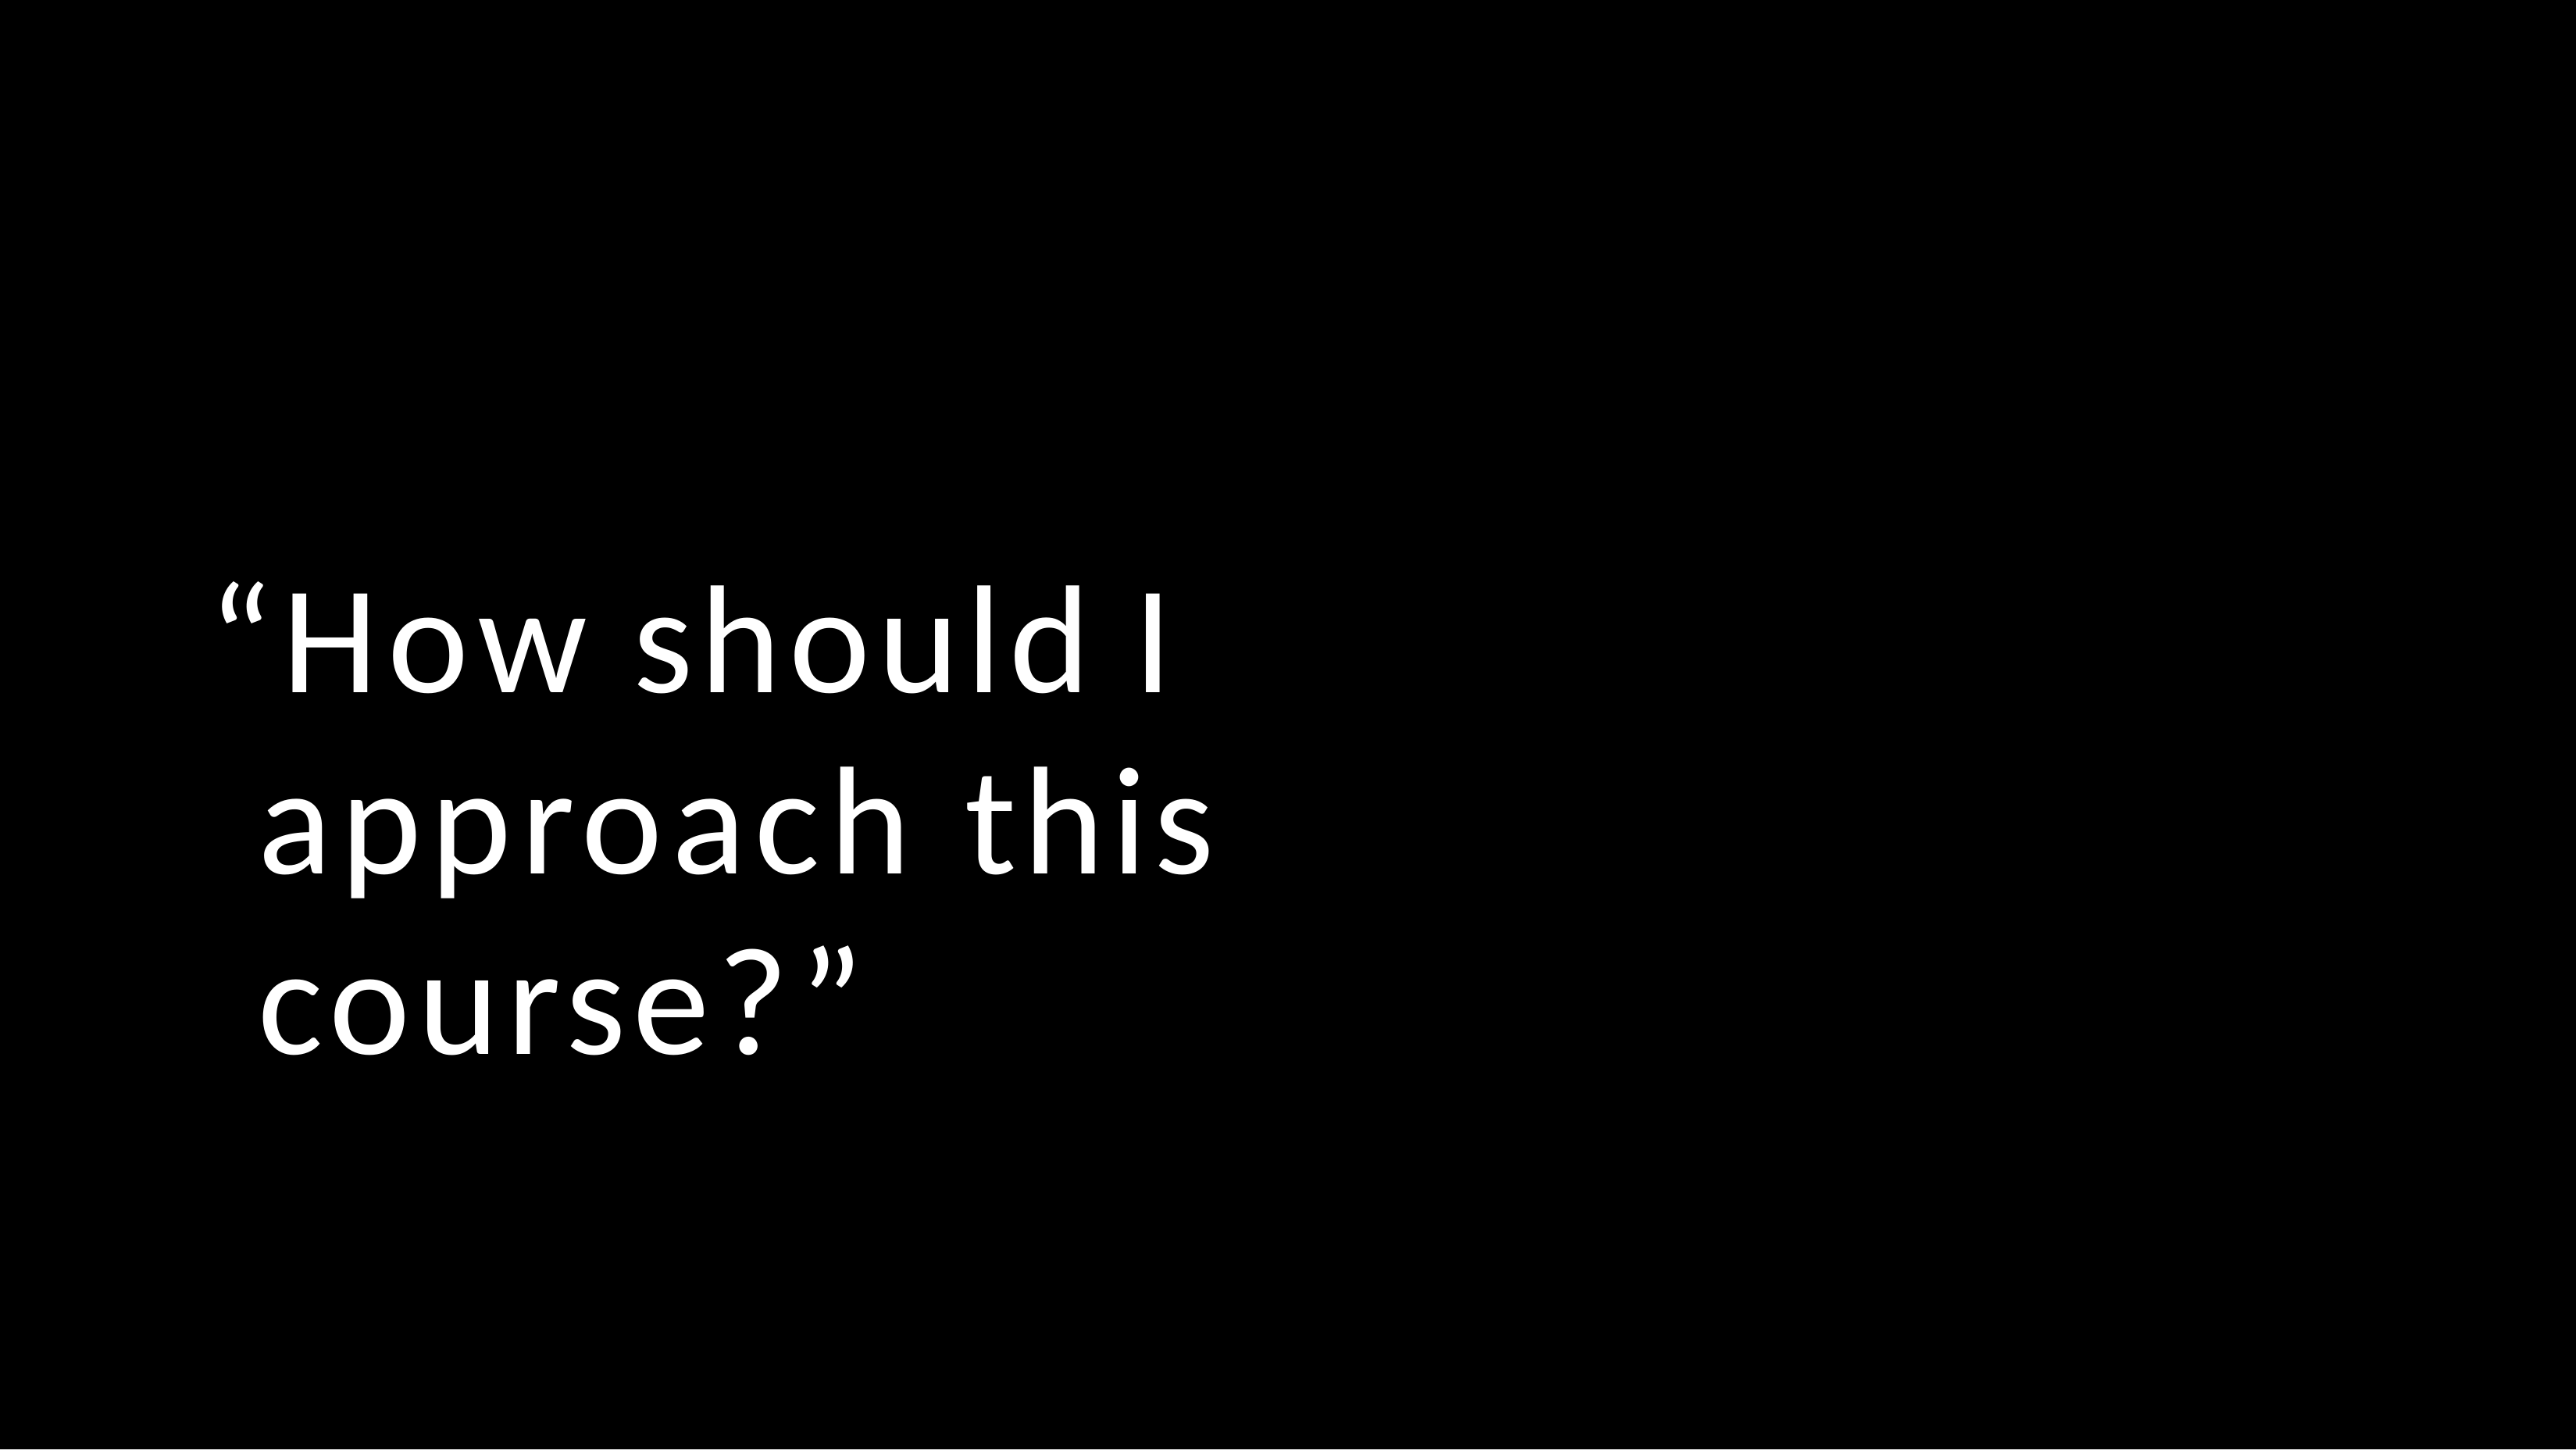

# “How should I approach this course?”